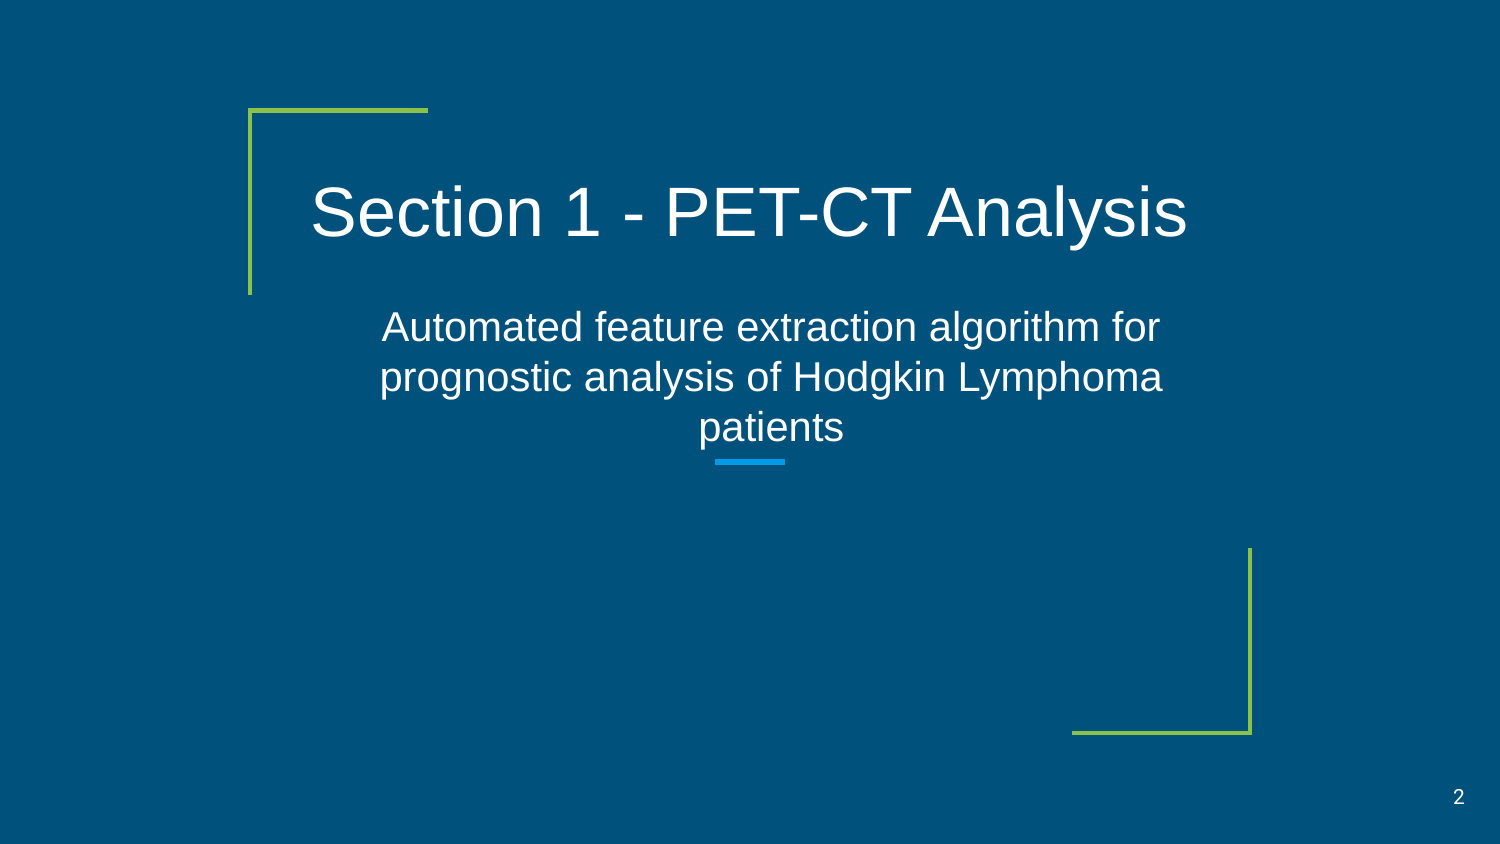

# Section 1 - PET-CT Analysis
Automated feature extraction algorithm for prognostic analysis of Hodgkin Lymphoma patients
2